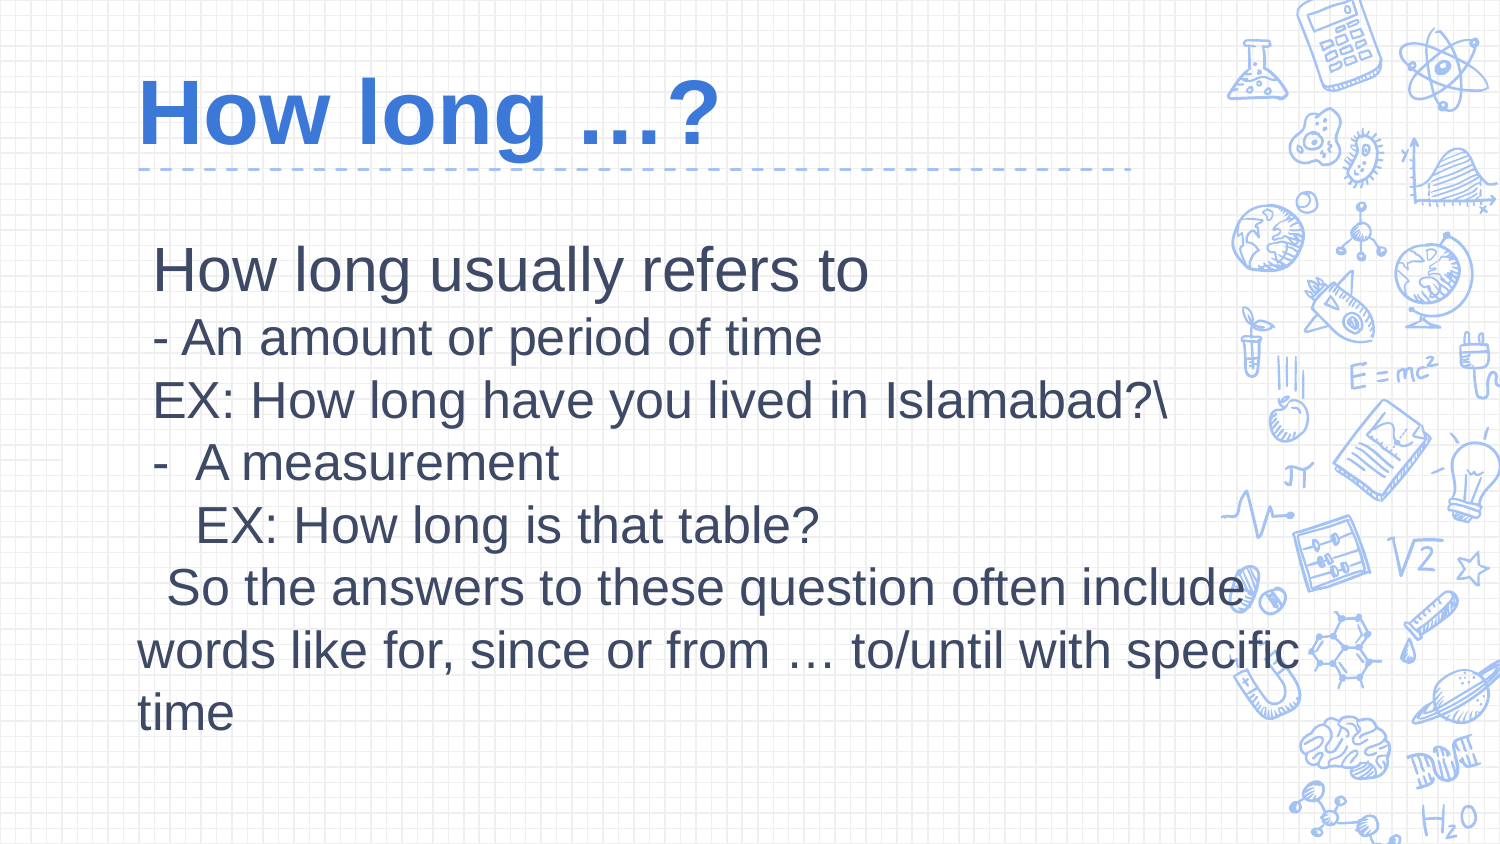

# How long …?
 How long usually refers to
 - An amount or period of time
 EX: How long have you lived in Islamabad?\
 -  A measurement
    EX: How long is that table?
  So the answers to these question often include words like for, since or from … to/until with specific time